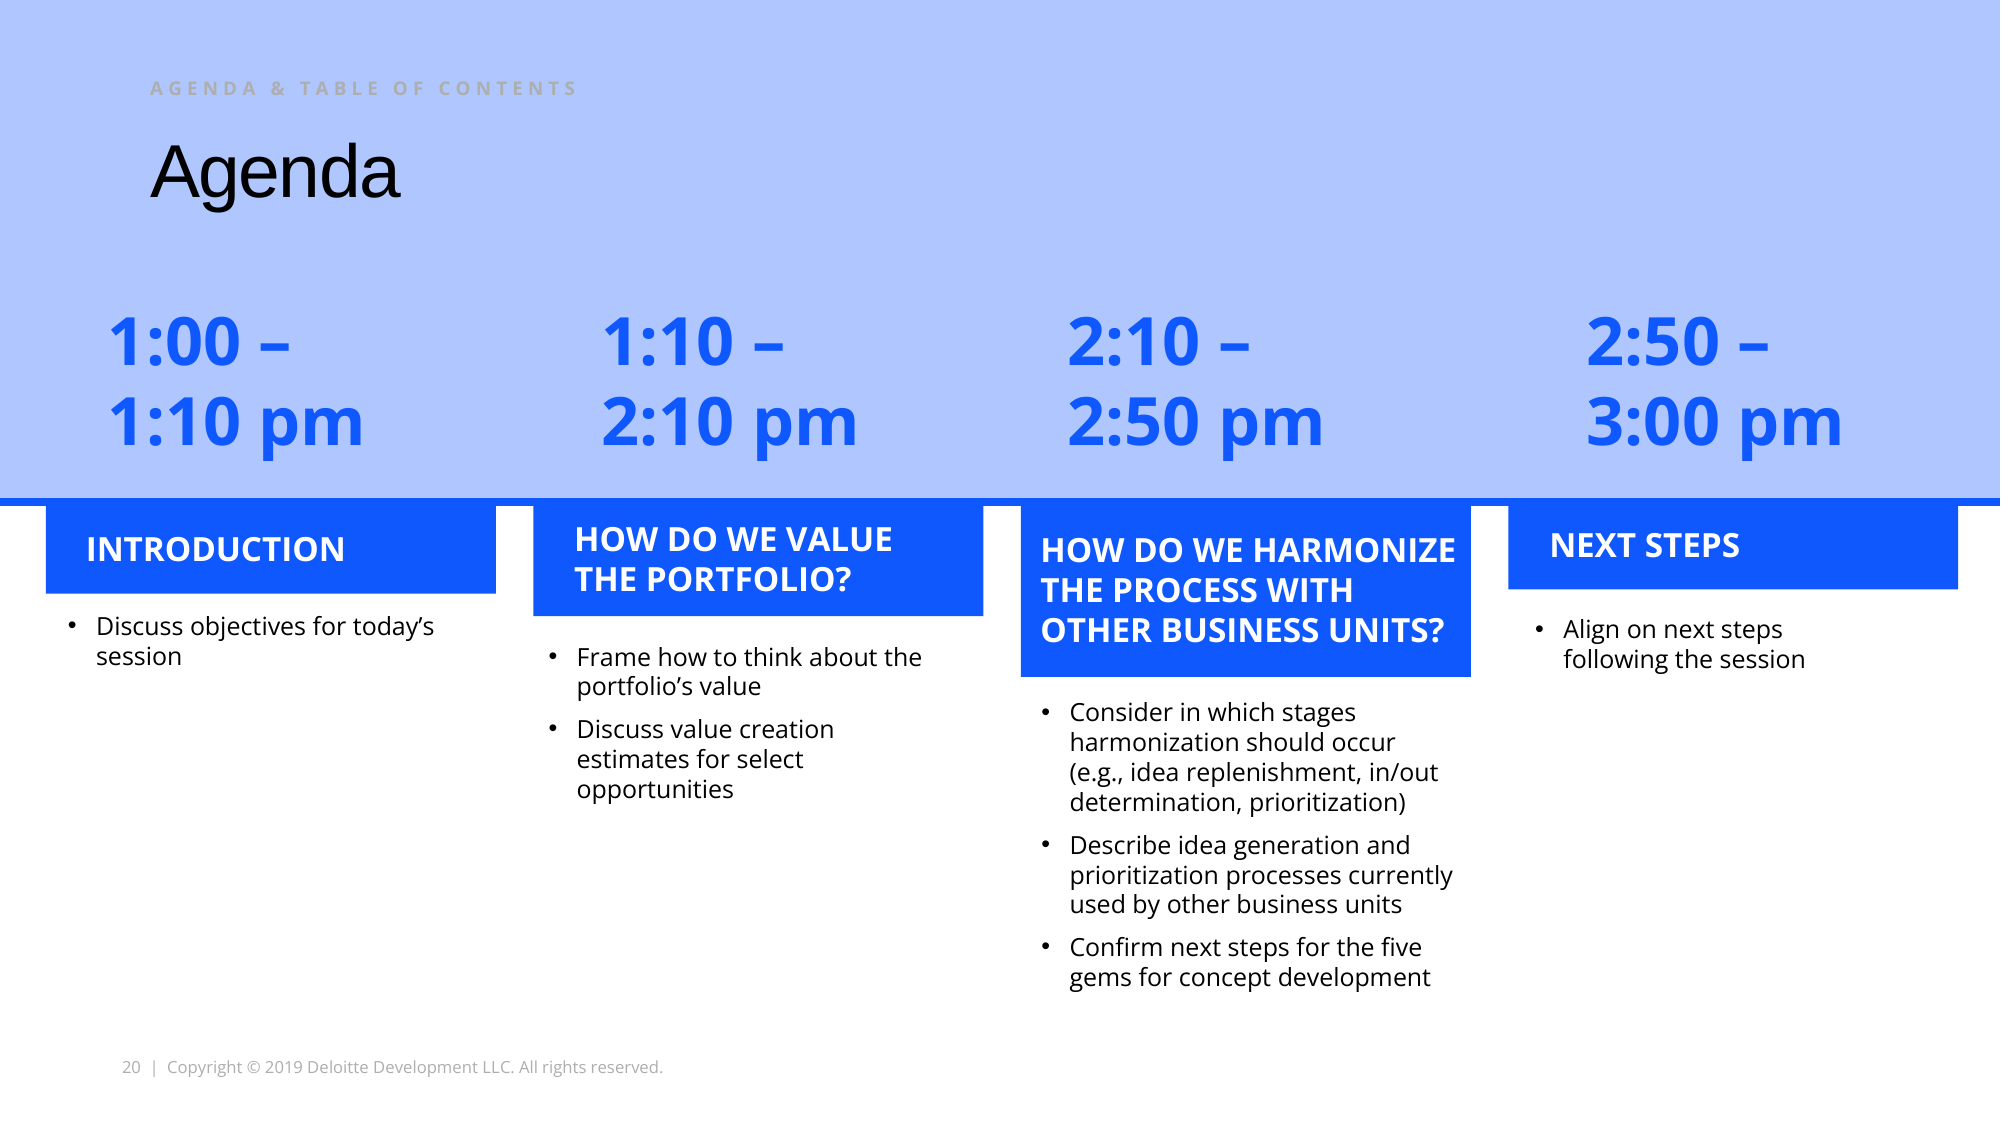

Agenda & Table of Contents
# Agenda
1:00 –
1:10 pm
1:10 –
2:10 pm
2:10 –
2:50 pm
2:50 –
3:00 pm

How do we value
the portfolio?

Next Steps
How do we harmonize the process with other business units?

Introduction

Discuss objectives for today’s session
Align on next steps following the session

Frame how to think about the portfolio’s value
Discuss value creation estimates for select opportunities
Consider in which stages harmonization should occur (e.g., idea replenishment, in/out determination, prioritization)
Describe idea generation and prioritization processes currently used by other business units
Confirm next steps for the five gems for concept development